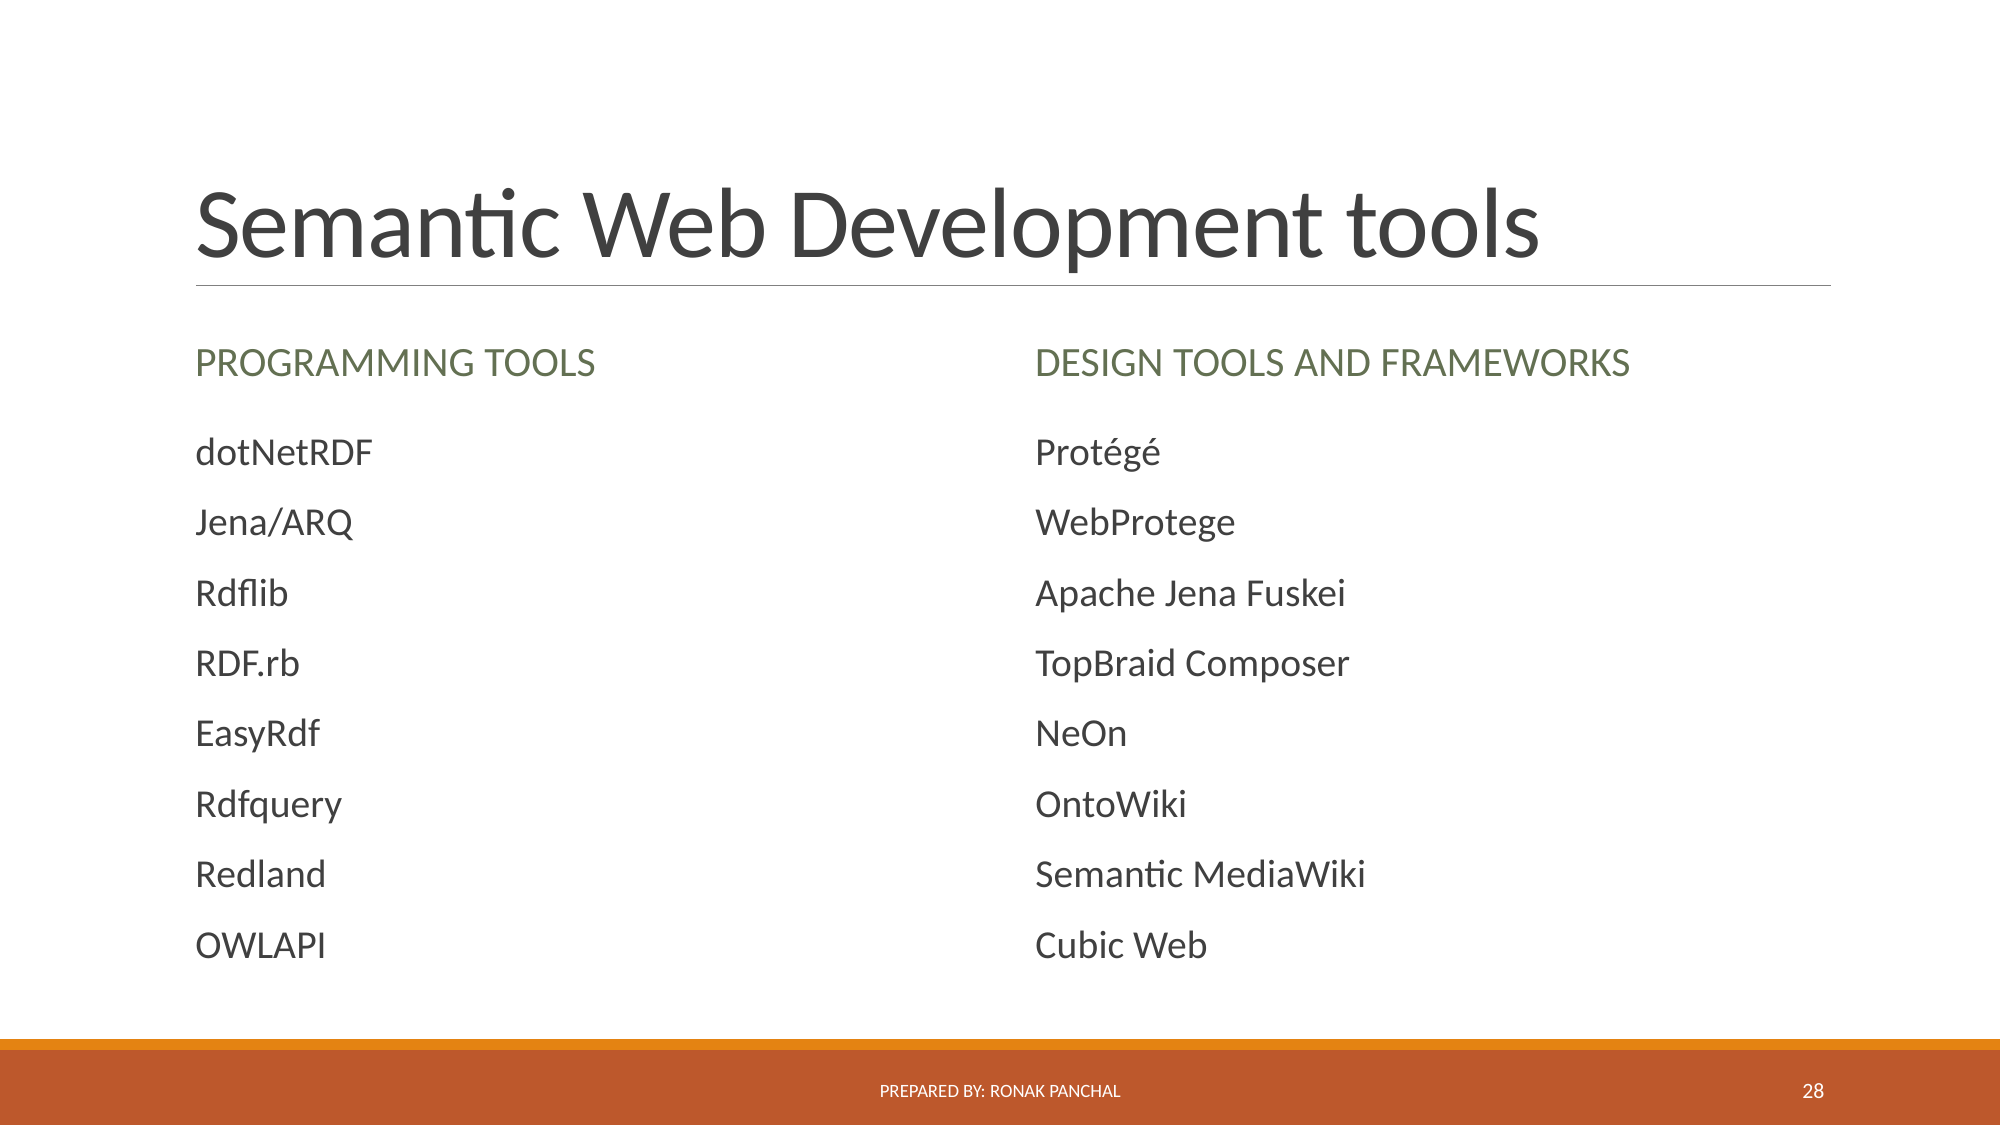

# Semantic Web Development tools
Programming tools
Design tools and frameworks
dotNetRDF
Jena/ARQ
Rdflib
RDF.rb
EasyRdf
Rdfquery
Redland
OWLAPI

Protégé
WebProtege
Apache Jena Fuskei
TopBraid Composer
NeOn
OntoWiki
Semantic MediaWiki
Cubic Web

Prepared By: Ronak Panchal
28